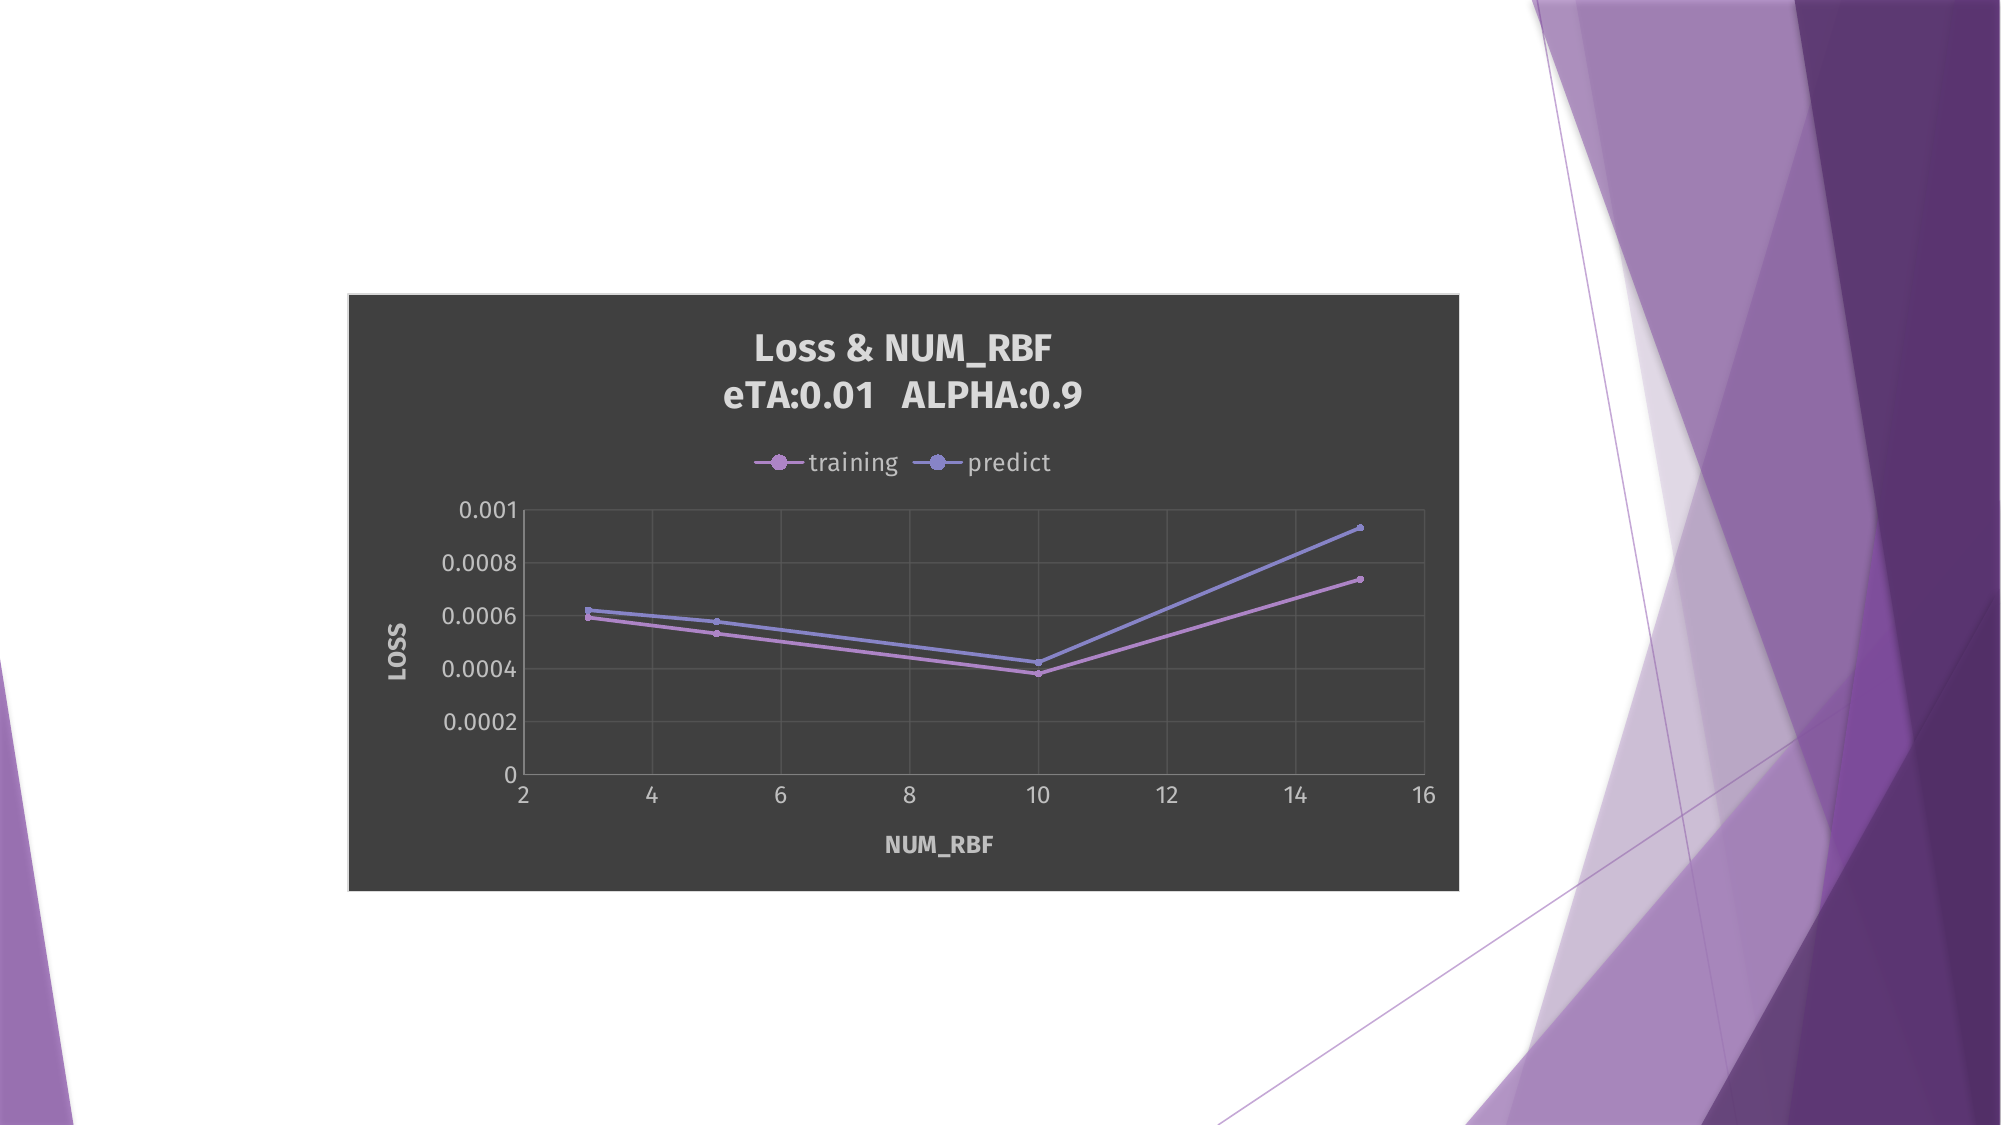

### Chart: Loss & NUM_RBF
eTA:0.01   ALPHA:0.9

| Category |  |  |
|---|---|---|
#